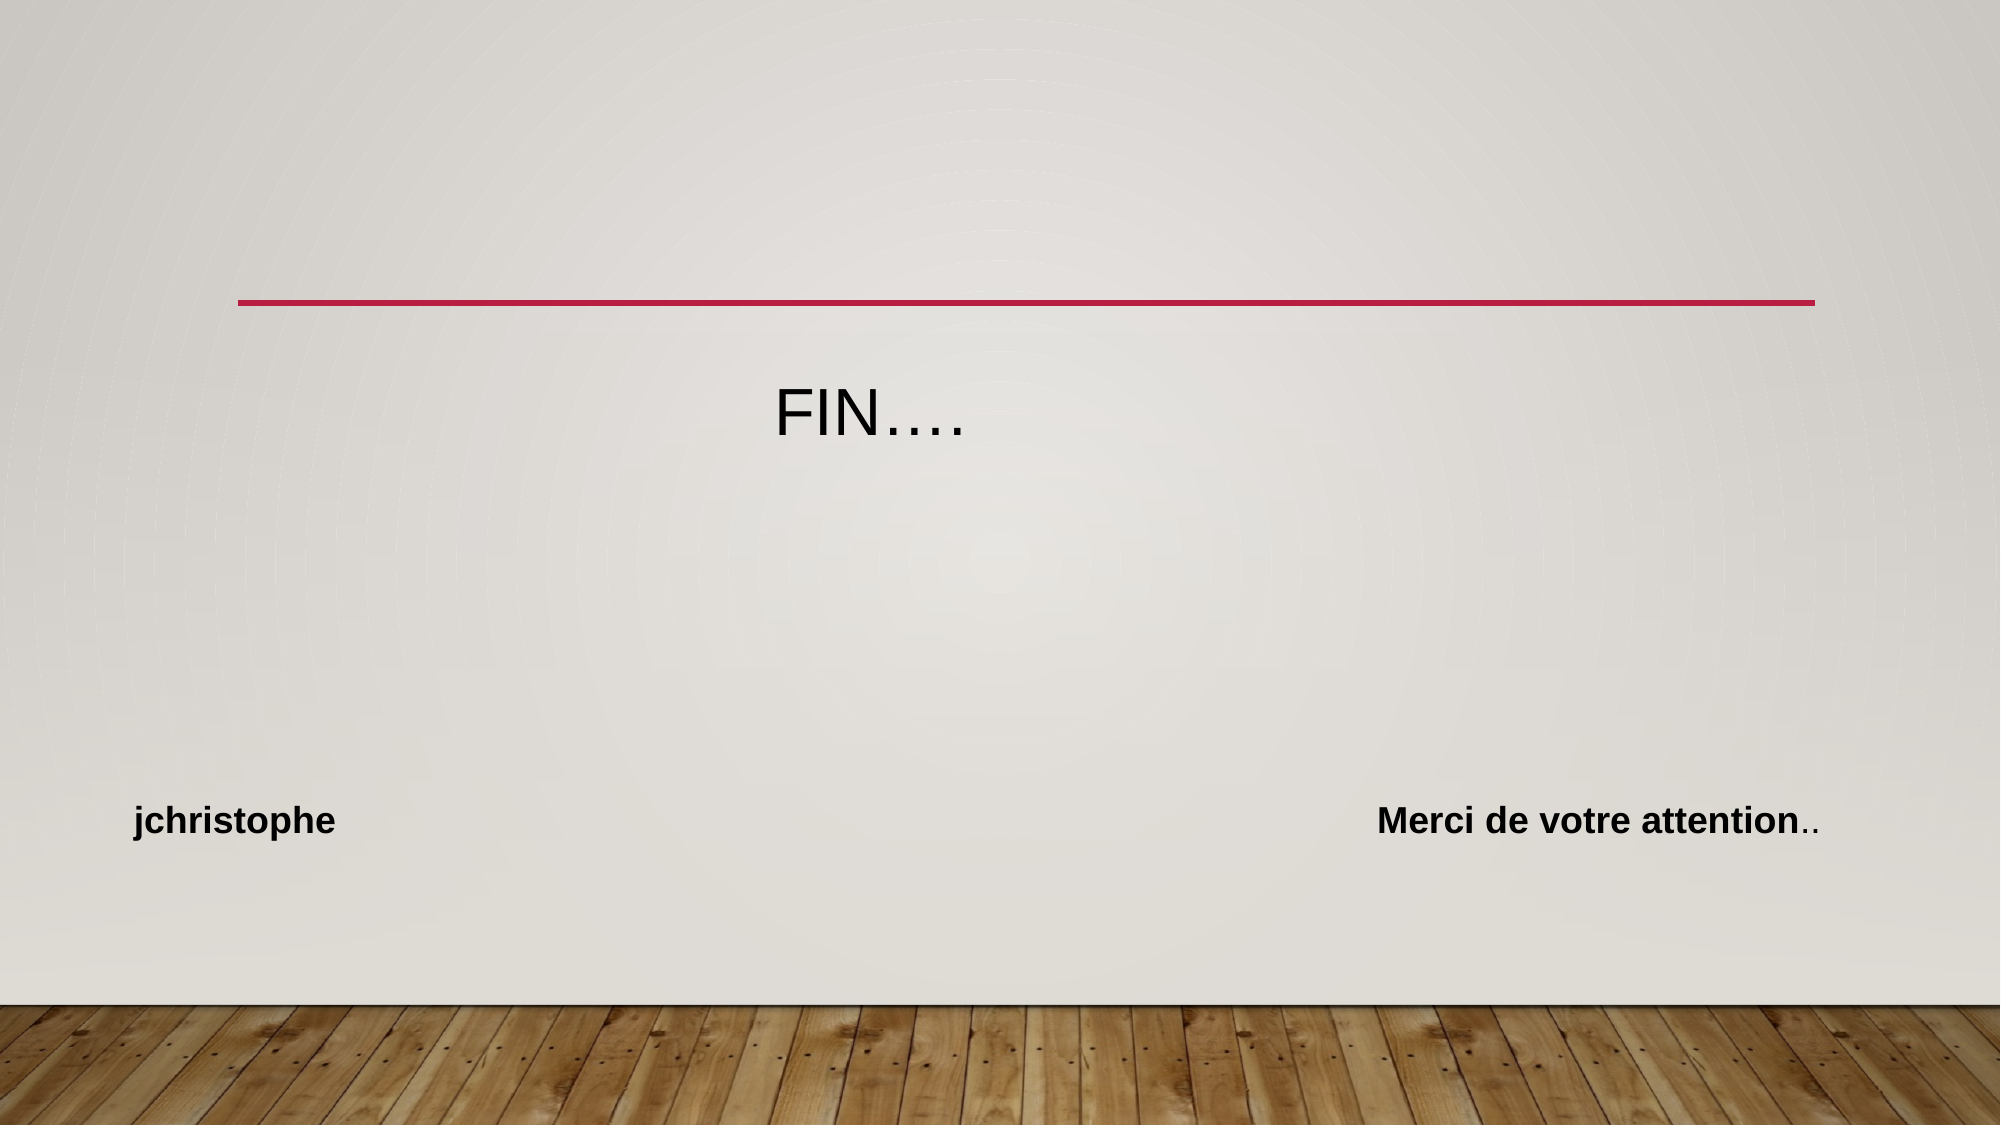

# Fin….
jchristophe
Merci de votre attention..